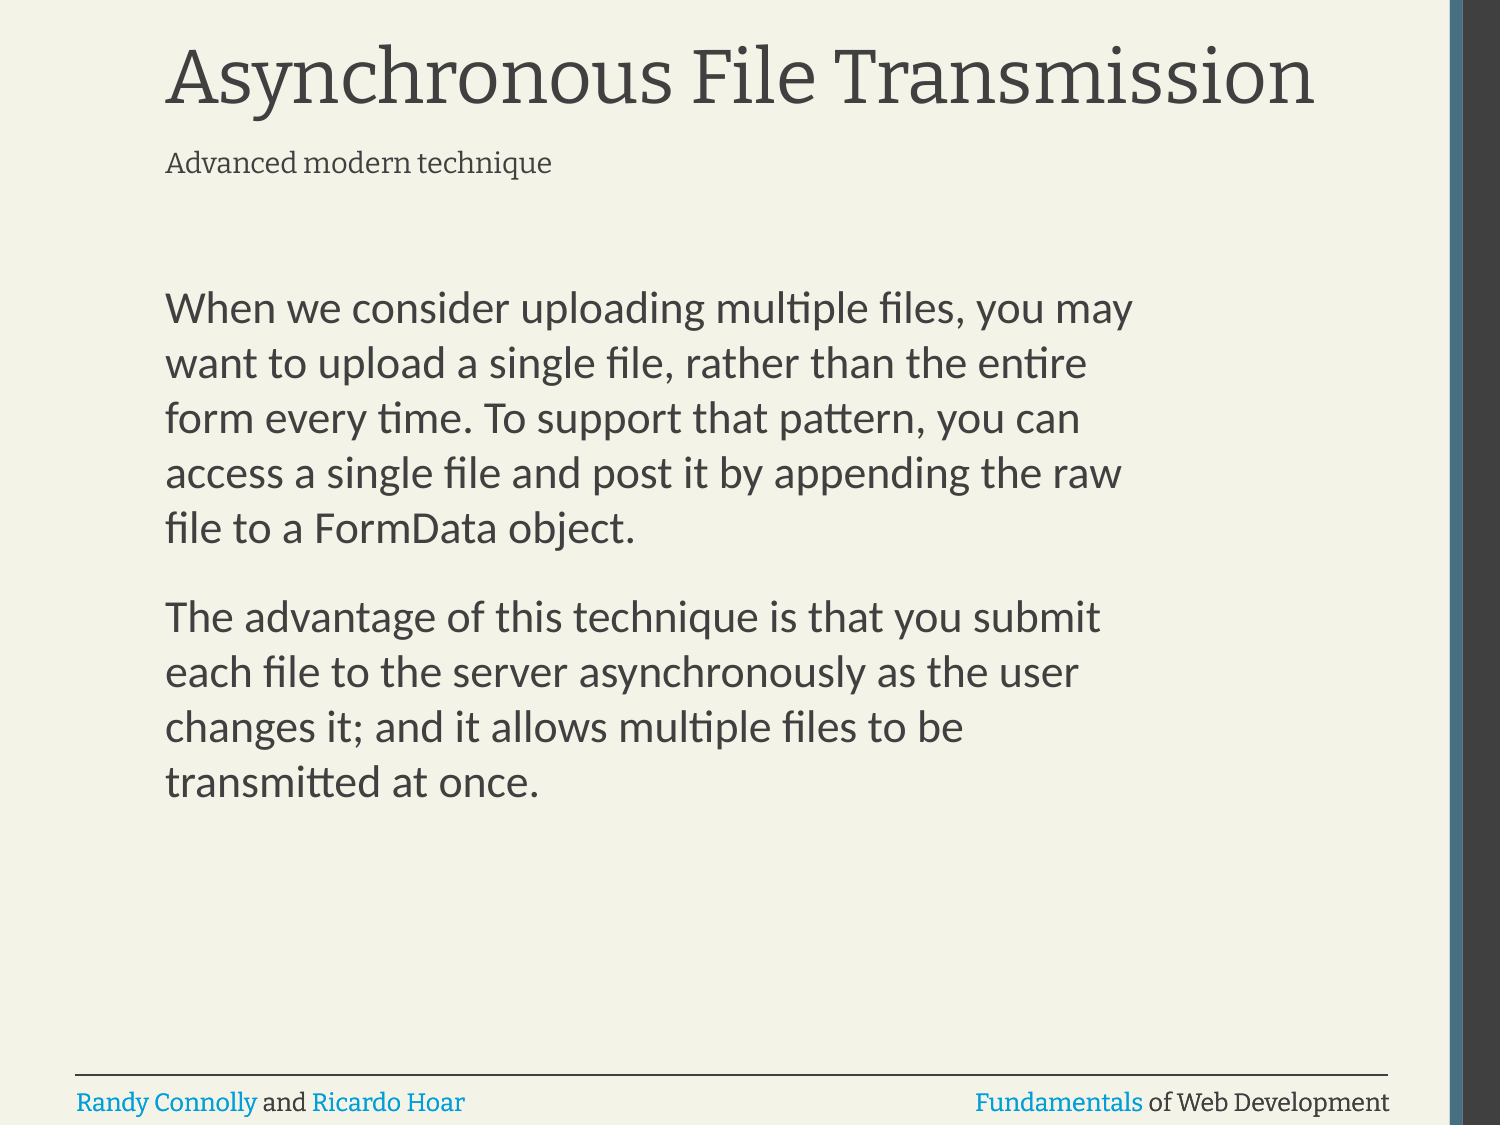

# Asynchronous File Transmission
Advanced modern technique
When we consider uploading multiple files, you may want to upload a single file, rather than the entire form every time. To support that pattern, you can access a single file and post it by appending the raw file to a FormData object.
The advantage of this technique is that you submit each file to the server asynchronously as the user changes it; and it allows multiple files to be transmitted at once.